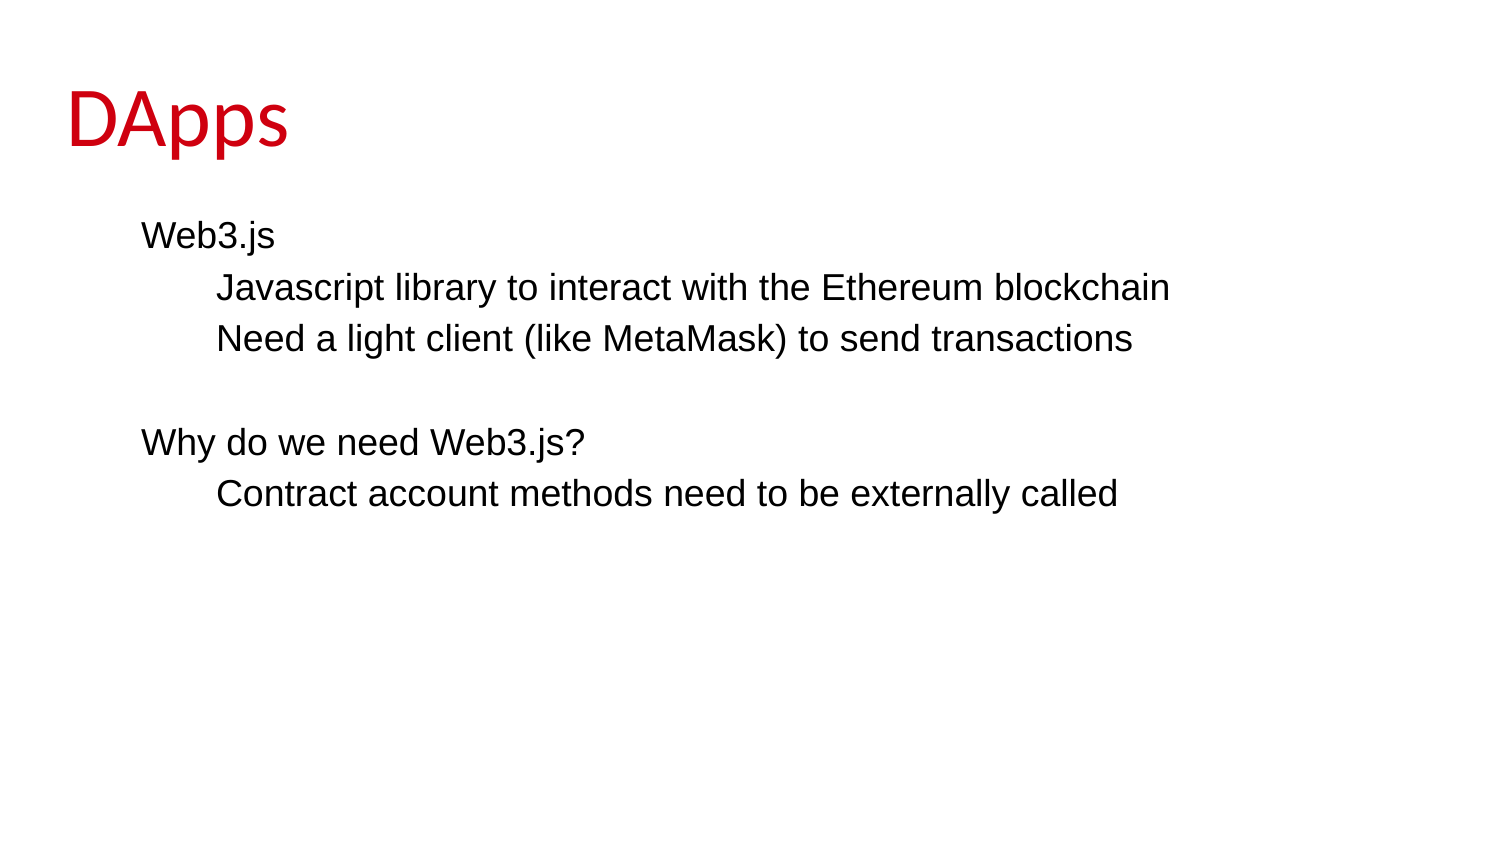

# DApps
Web3.js
Javascript library to interact with the Ethereum blockchain
Need a light client (like MetaMask) to send transactions

Why do we need Web3.js?
Contract account methods need to be externally called